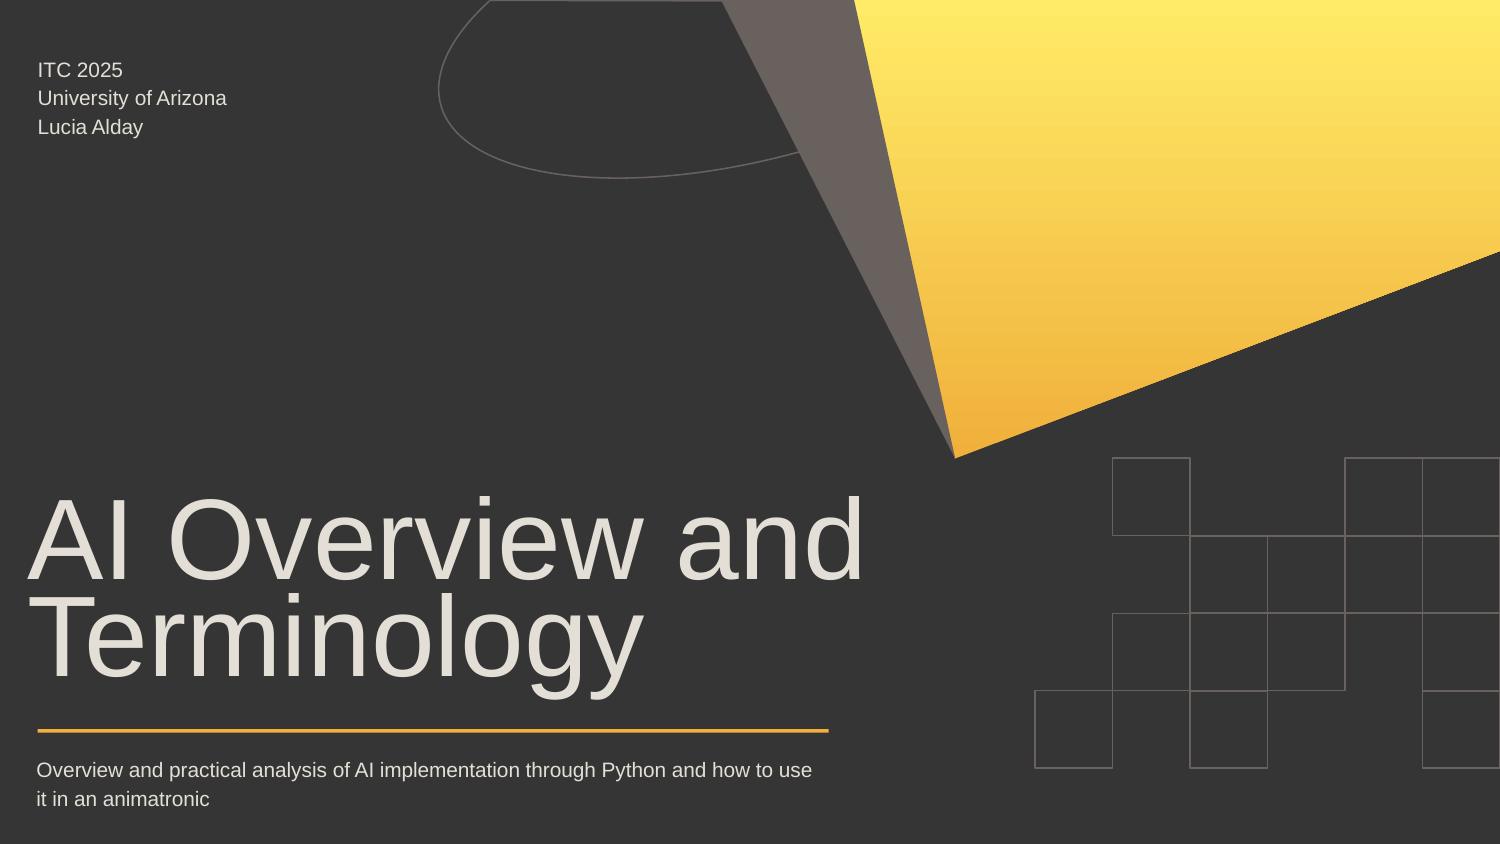

ITC 2025
University of Arizona
Lucia Alday
# AI Overview and Terminology
Overview and practical analysis of AI implementation through Python and how to use it in an animatronic